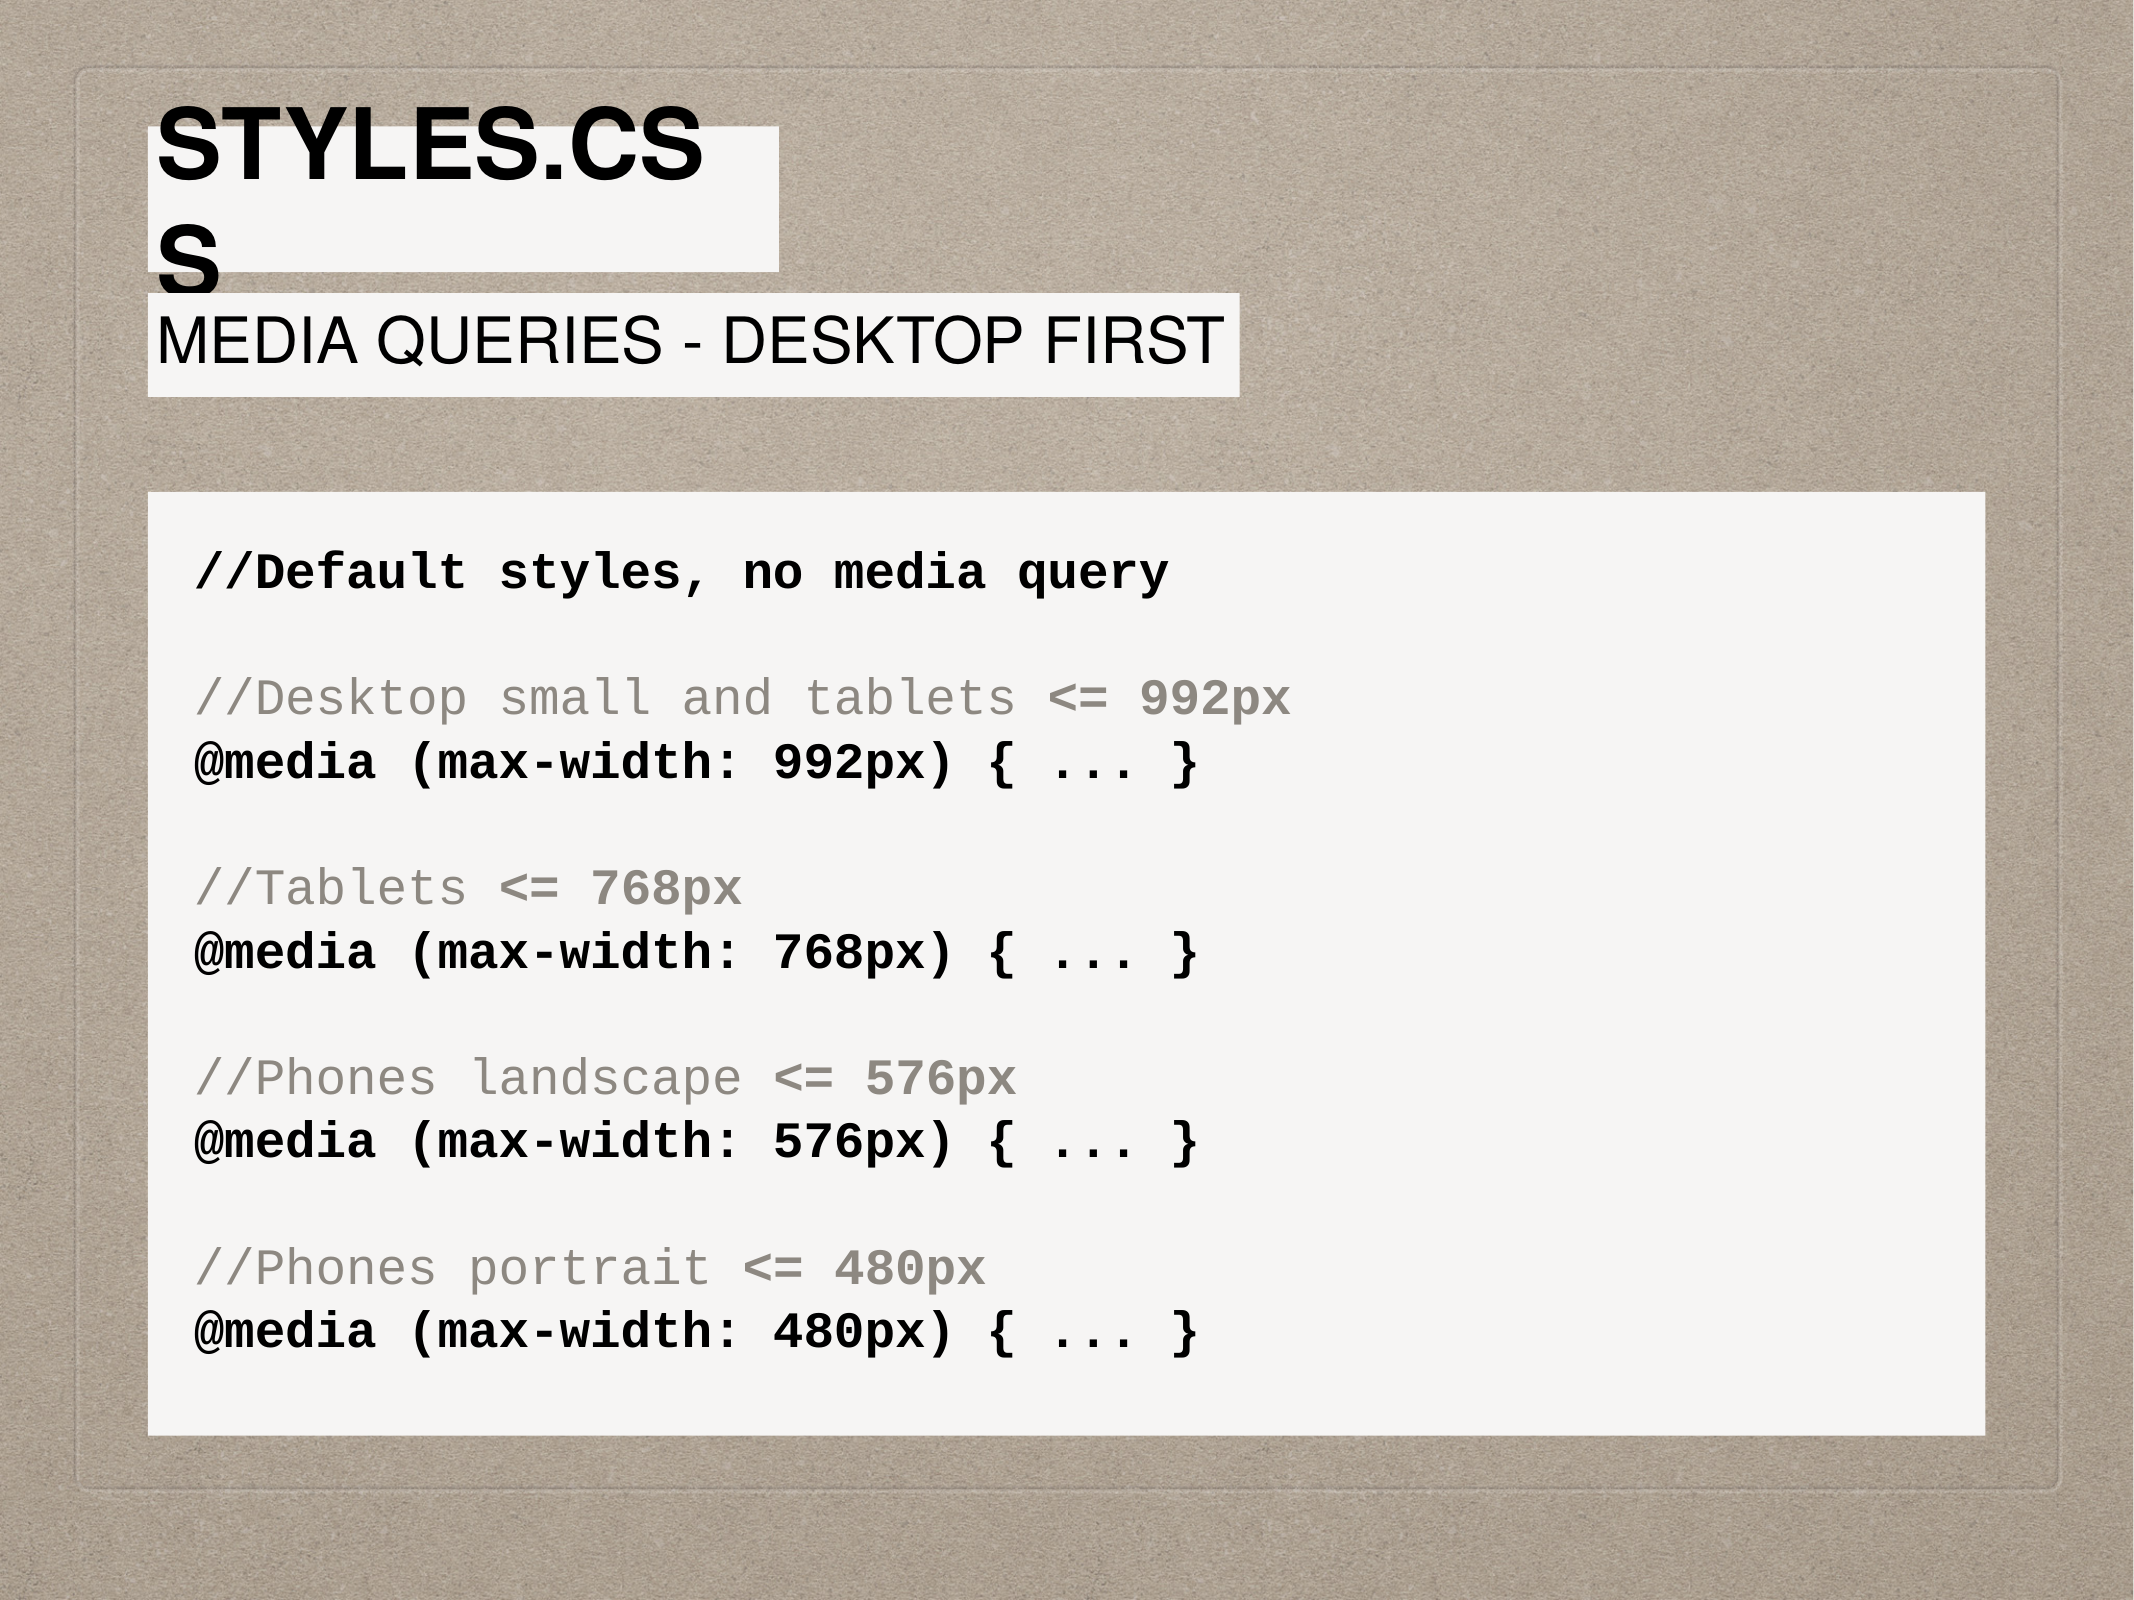

styles.css
MEDIA QUERIES - DESKTOP FIRST
//Default styles, no media query

//Desktop small and tablets <= 992px
@media (max-width: 992px) { ... }

//Tablets <= 768px
@media (max-width: 768px) { ... }

//Phones landscape <= 576px
@media (max-width: 576px) { ... }

//Phones portrait <= 480px
@media (max-width: 480px) { ... }